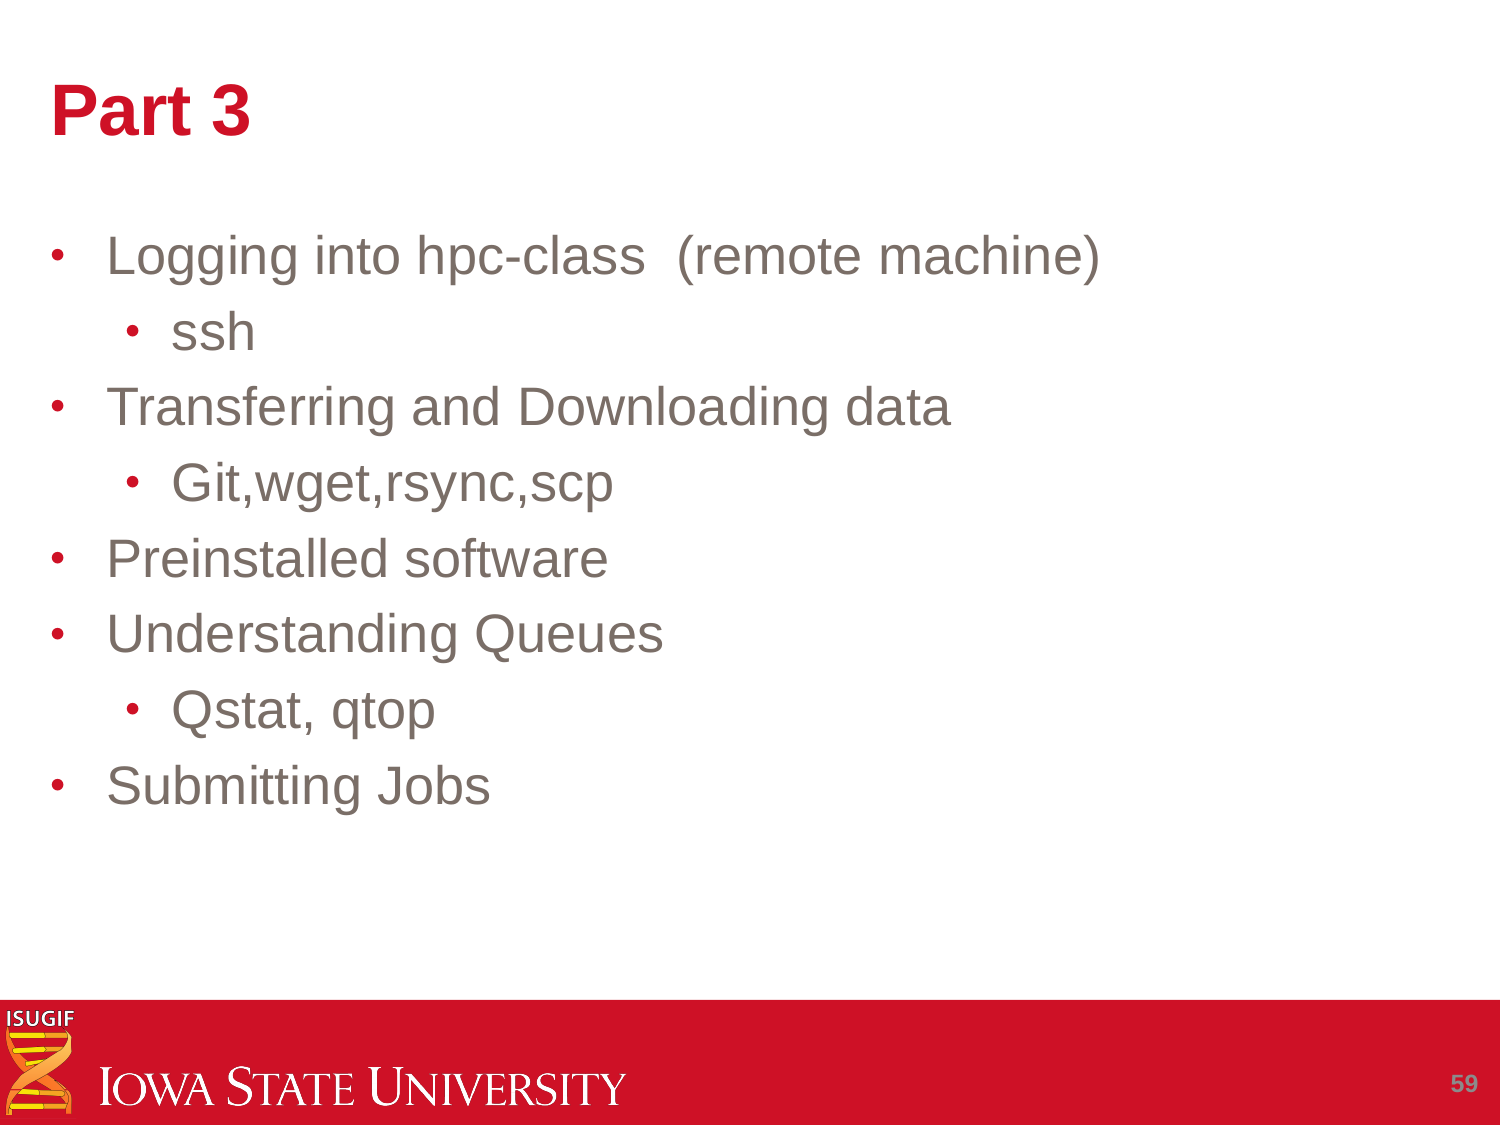

# Part 3
Logging into hpc-class  (remote machine)
ssh
Transferring and Downloading data
Git,wget,rsync,scp
Preinstalled software
Understanding Queues
Qstat, qtop
Submitting Jobs